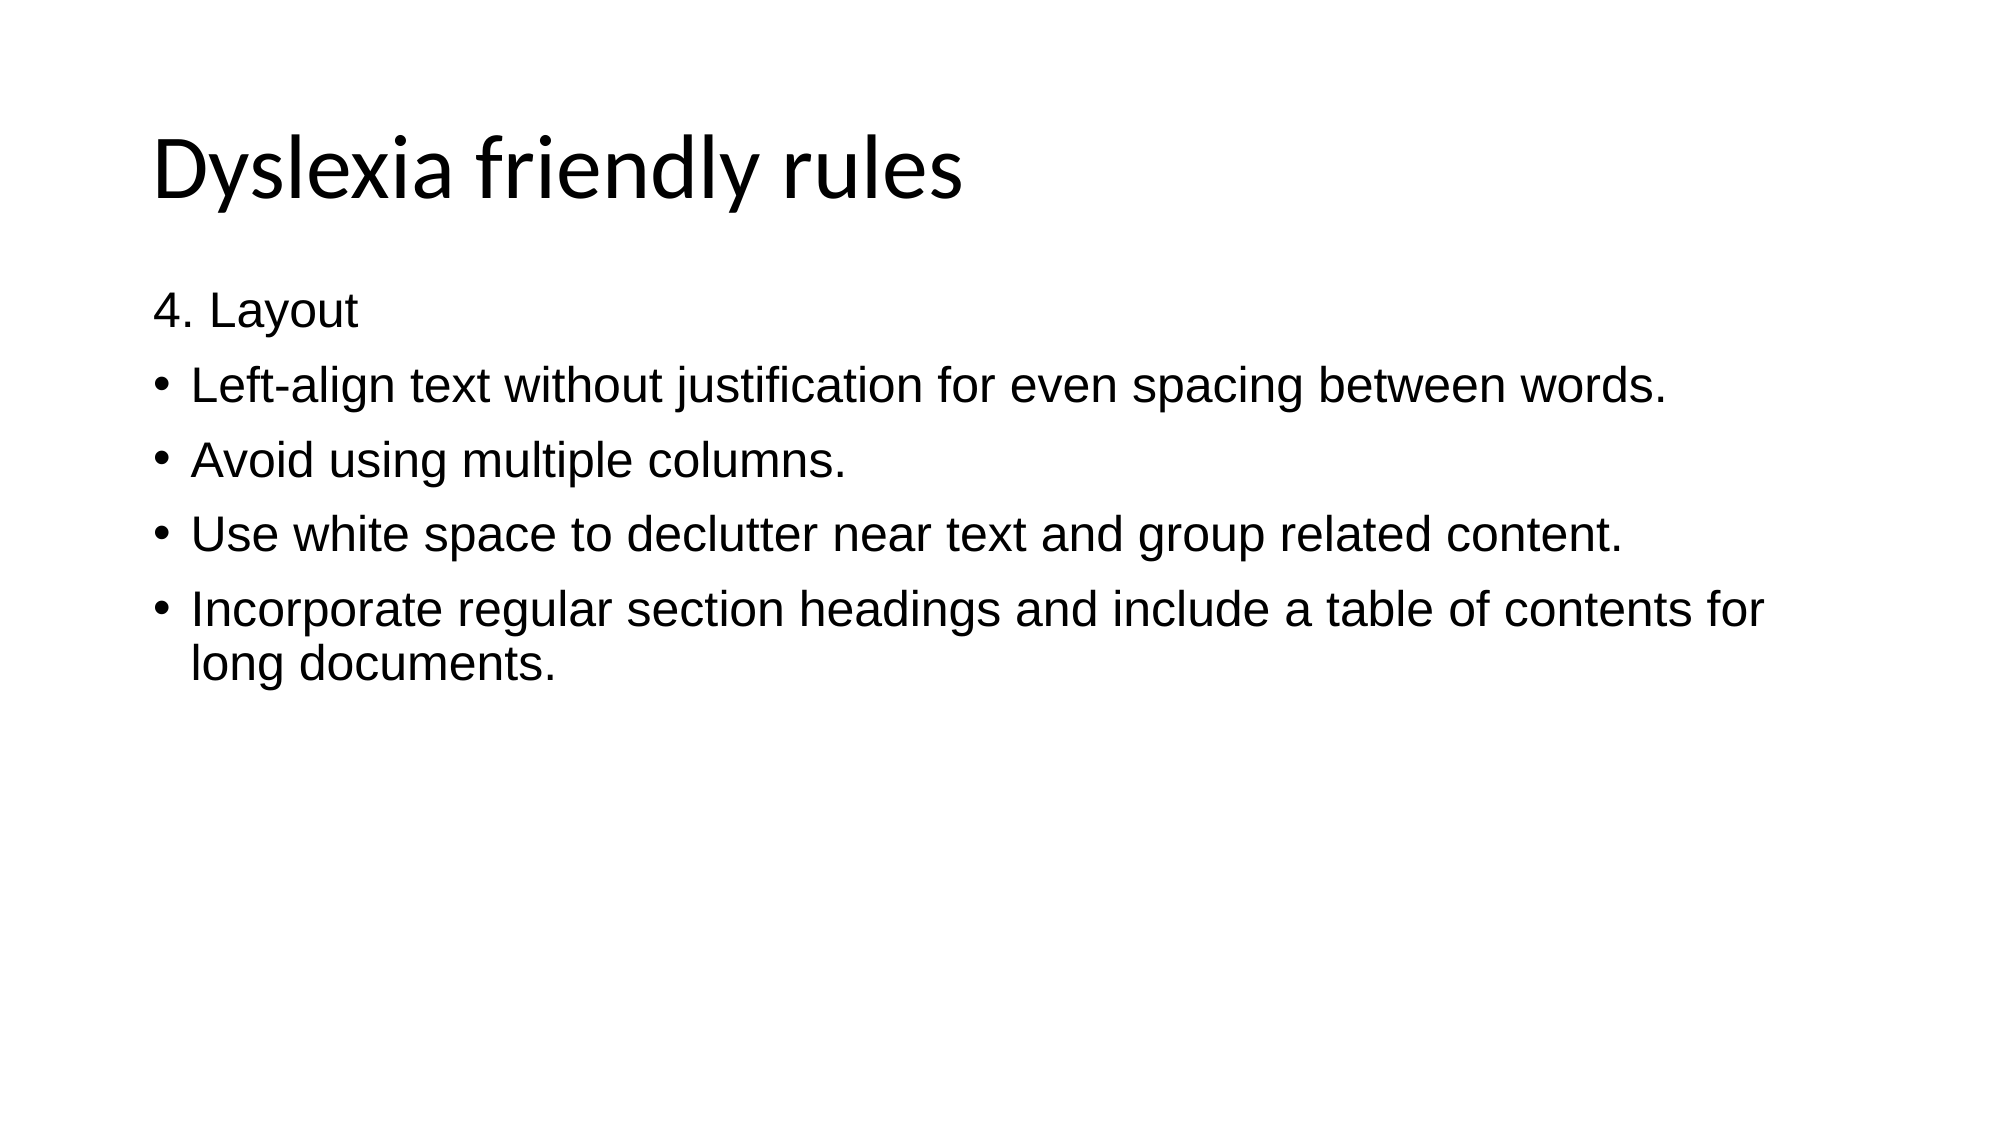

# Dyslexia friendly rules
4. Layout
Left-align text without justification for even spacing between words.
Avoid using multiple columns.
Use white space to declutter near text and group related content.
Incorporate regular section headings and include a table of contents for long documents.